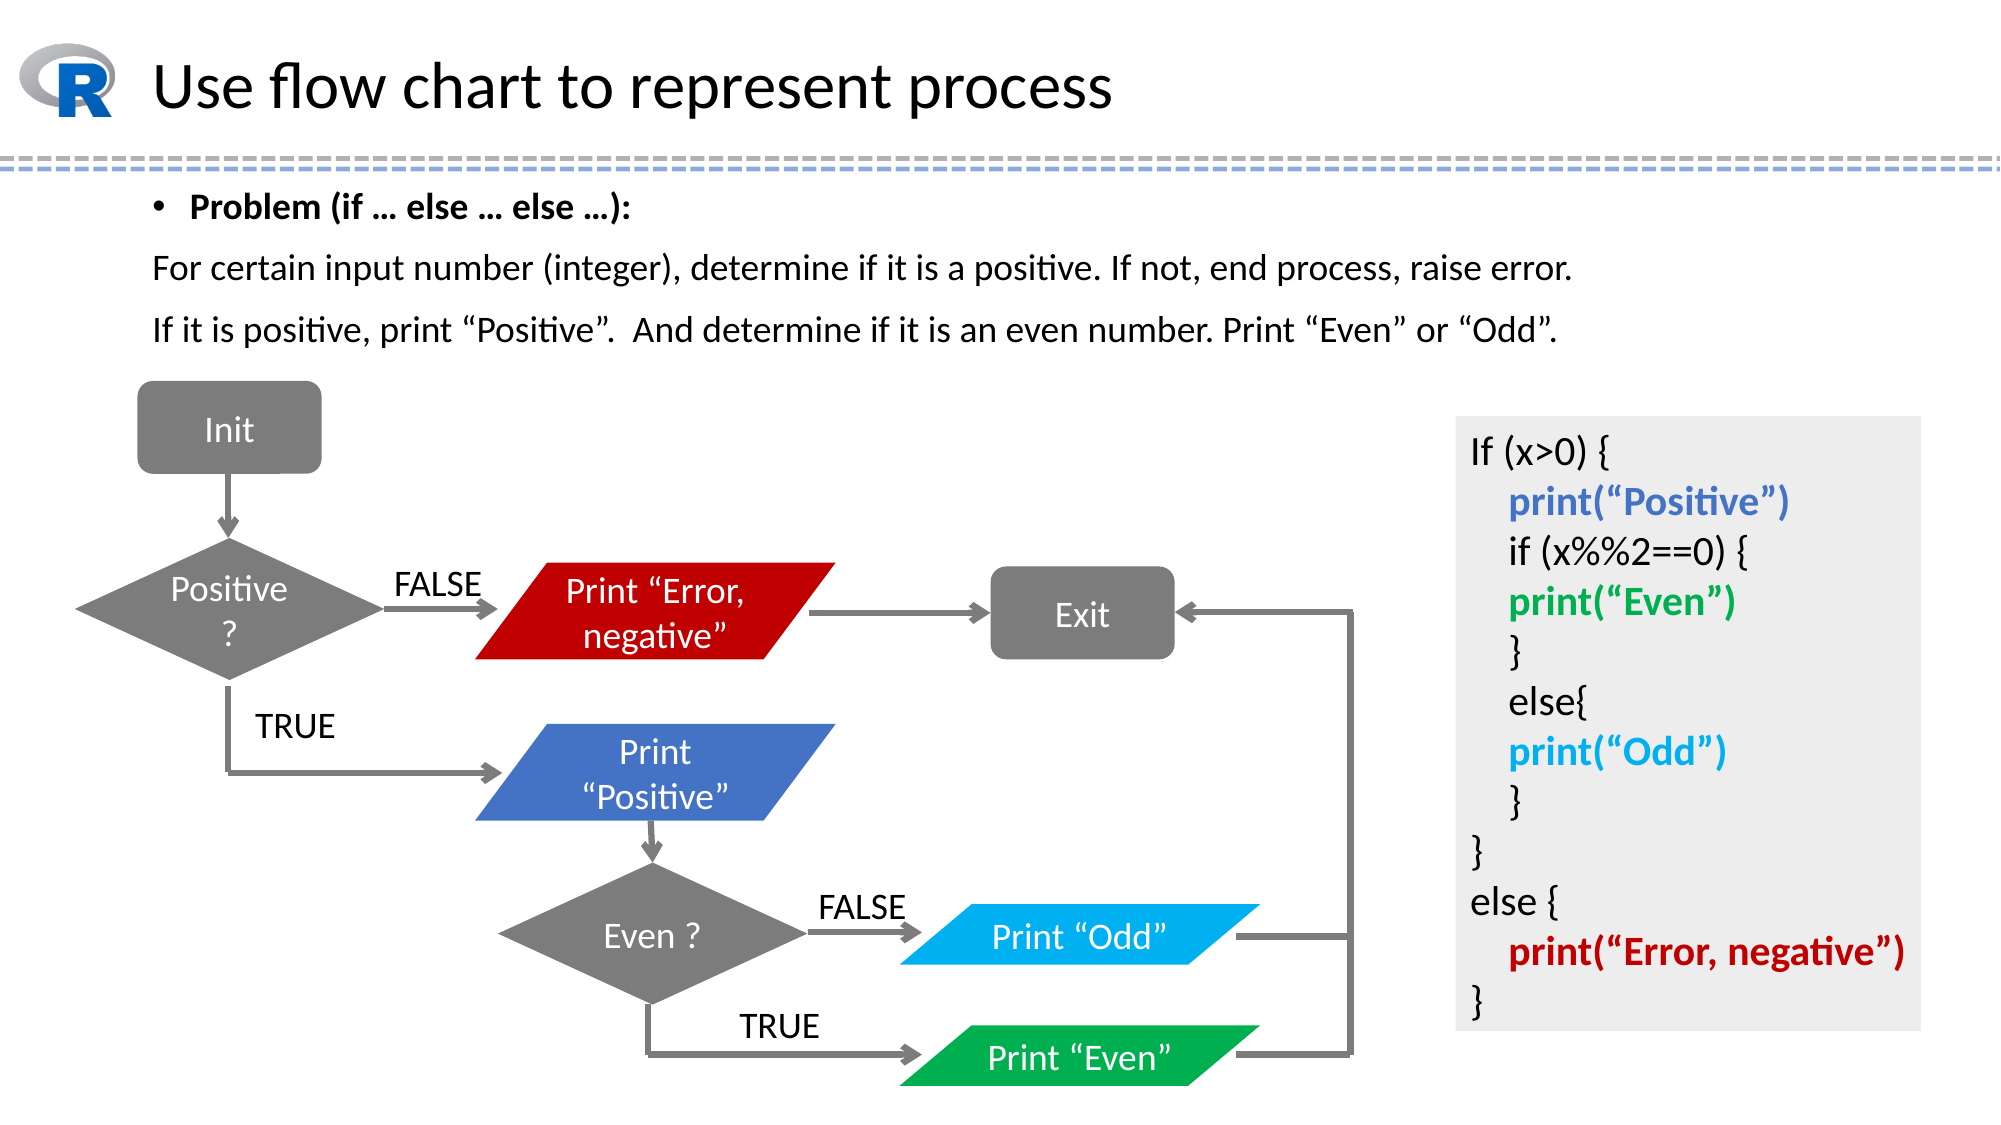

# Use flow chart to represent process
Problem (if … else … else …):
For certain input number (integer), determine if it is a positive. If not, end process, raise error.
If it is positive, print “Positive”.  And determine if it is an even number. Print “Even” or “Odd”.
Init
If (x>0) {
    print(“Positive”)
    if (x%%2==0) {
    print(“Even”)
    }
    else{
    print(“Odd”)
    }
}
else {
    print(“Error, negative”)
}
Positive?
FALSE
Print “Error, negative”
Exit
TRUE
Print “Positive”
Even ?
FALSE
Print “Odd”
TRUE
Print “Even”